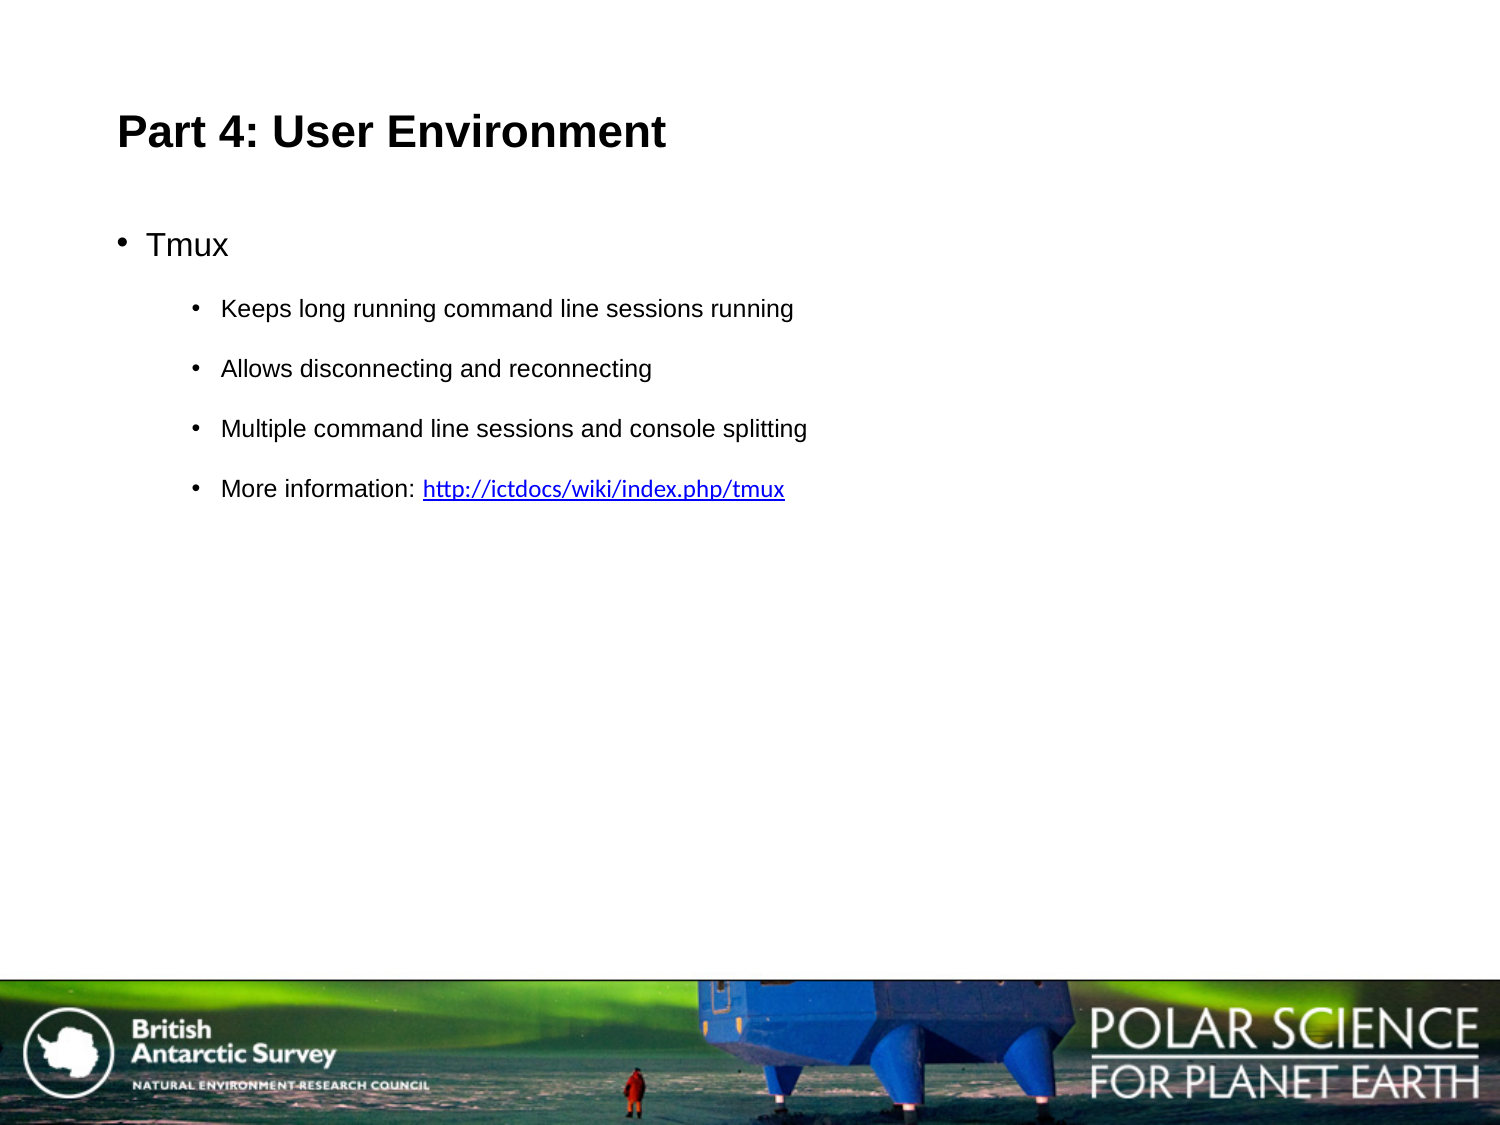

# Part 4: User Environment
Tmux
Keeps long running command line sessions running
Allows disconnecting and reconnecting
Multiple command line sessions and console splitting
More information: http://ictdocs/wiki/index.php/tmux